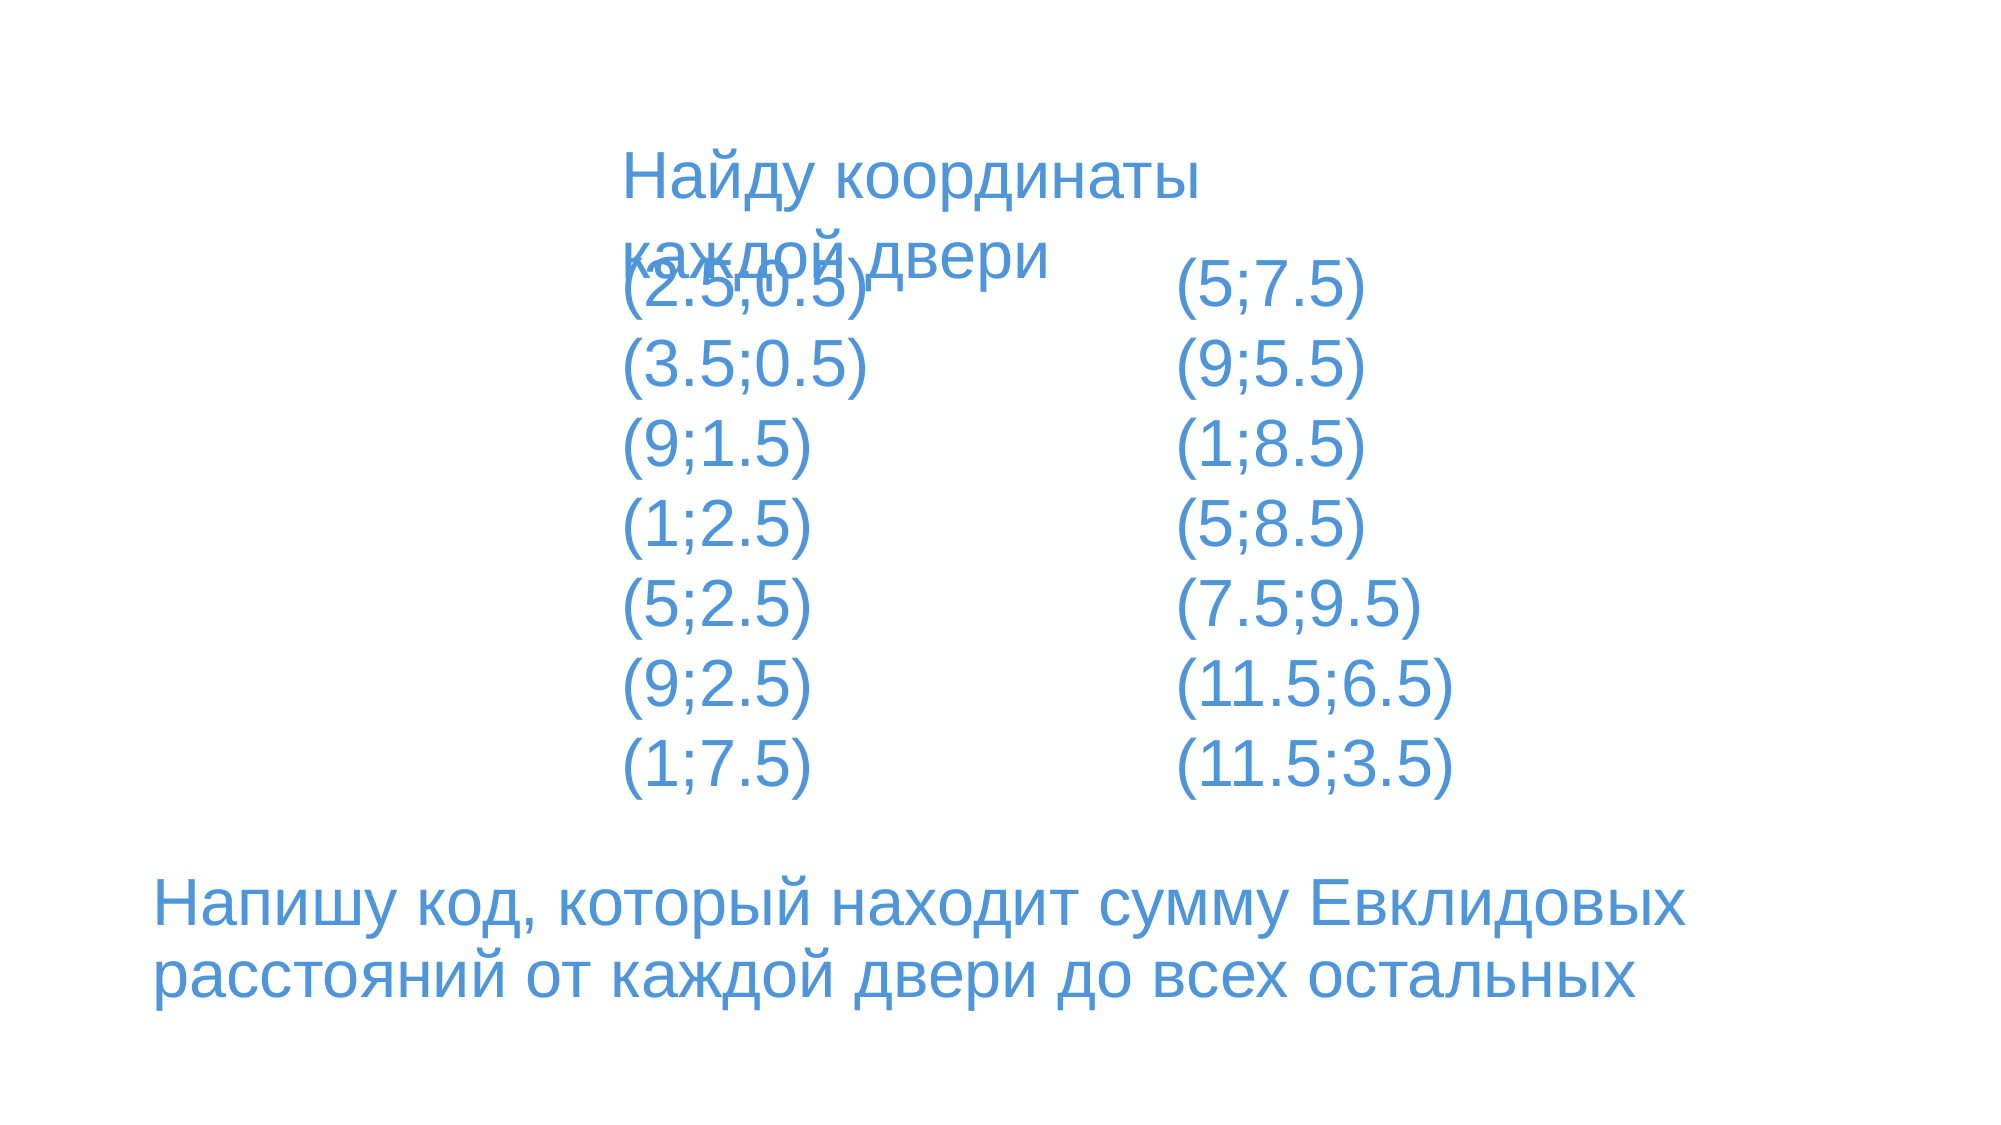

Найду координаты каждой двери
(2.5;0.5)
(3.5;0.5)
(9;1.5)
(1;2.5)
(5;2.5)
(9;2.5)
(1;7.5)
(5;7.5)
(9;5.5)
(1;8.5)
(5;8.5)
(7.5;9.5)
(11.5;6.5)
(11.5;3.5)
Напишу код, который находит сумму Евклидовых расстояний от каждой двери до всех остальных